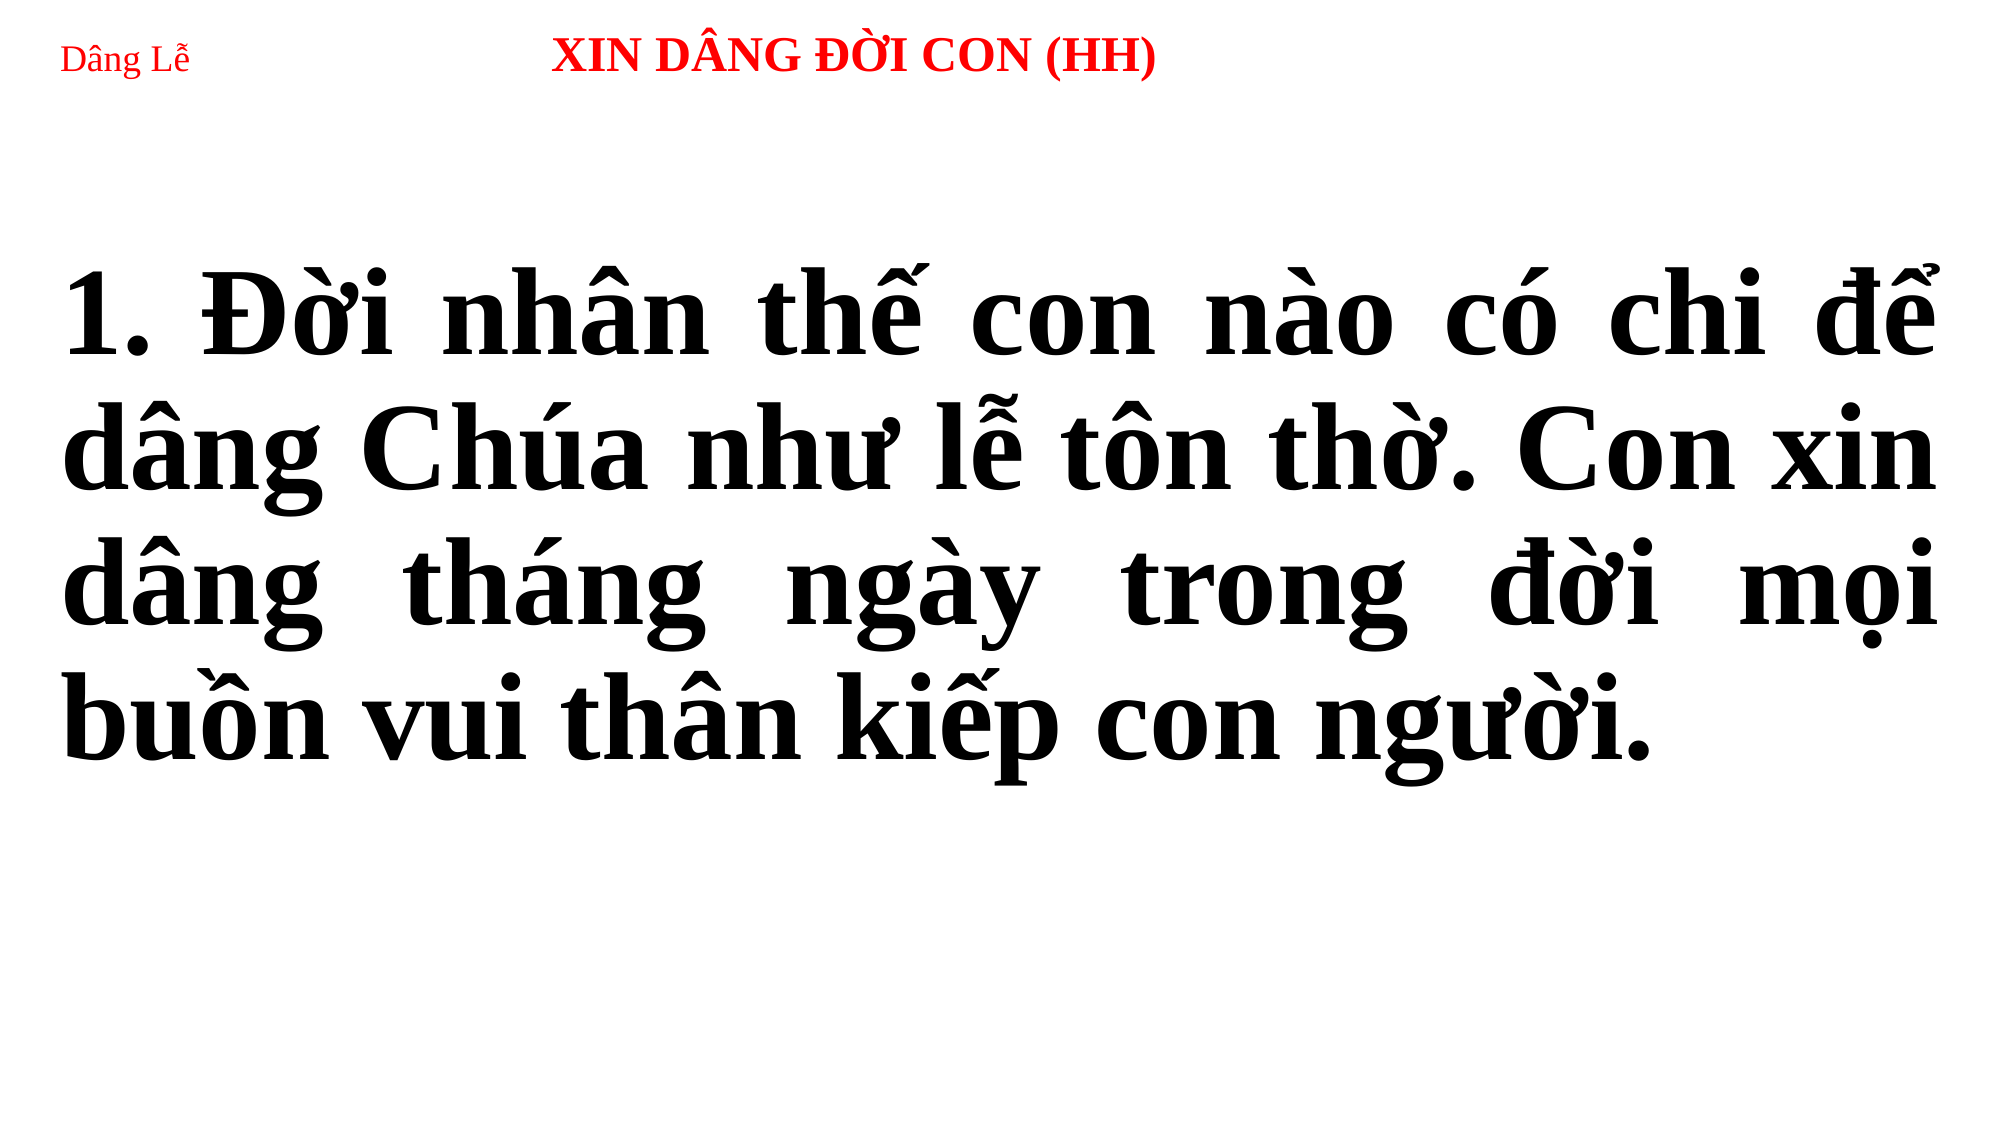

# Dâng Lễ                                      XIN DÂNG ĐỜI CON (HH)
1. Đời nhân thế con nào có chi để dâng Chúa như lễ tôn thờ. Con xin dâng tháng ngày trong đời mọi buồn vui thân kiếp con người.